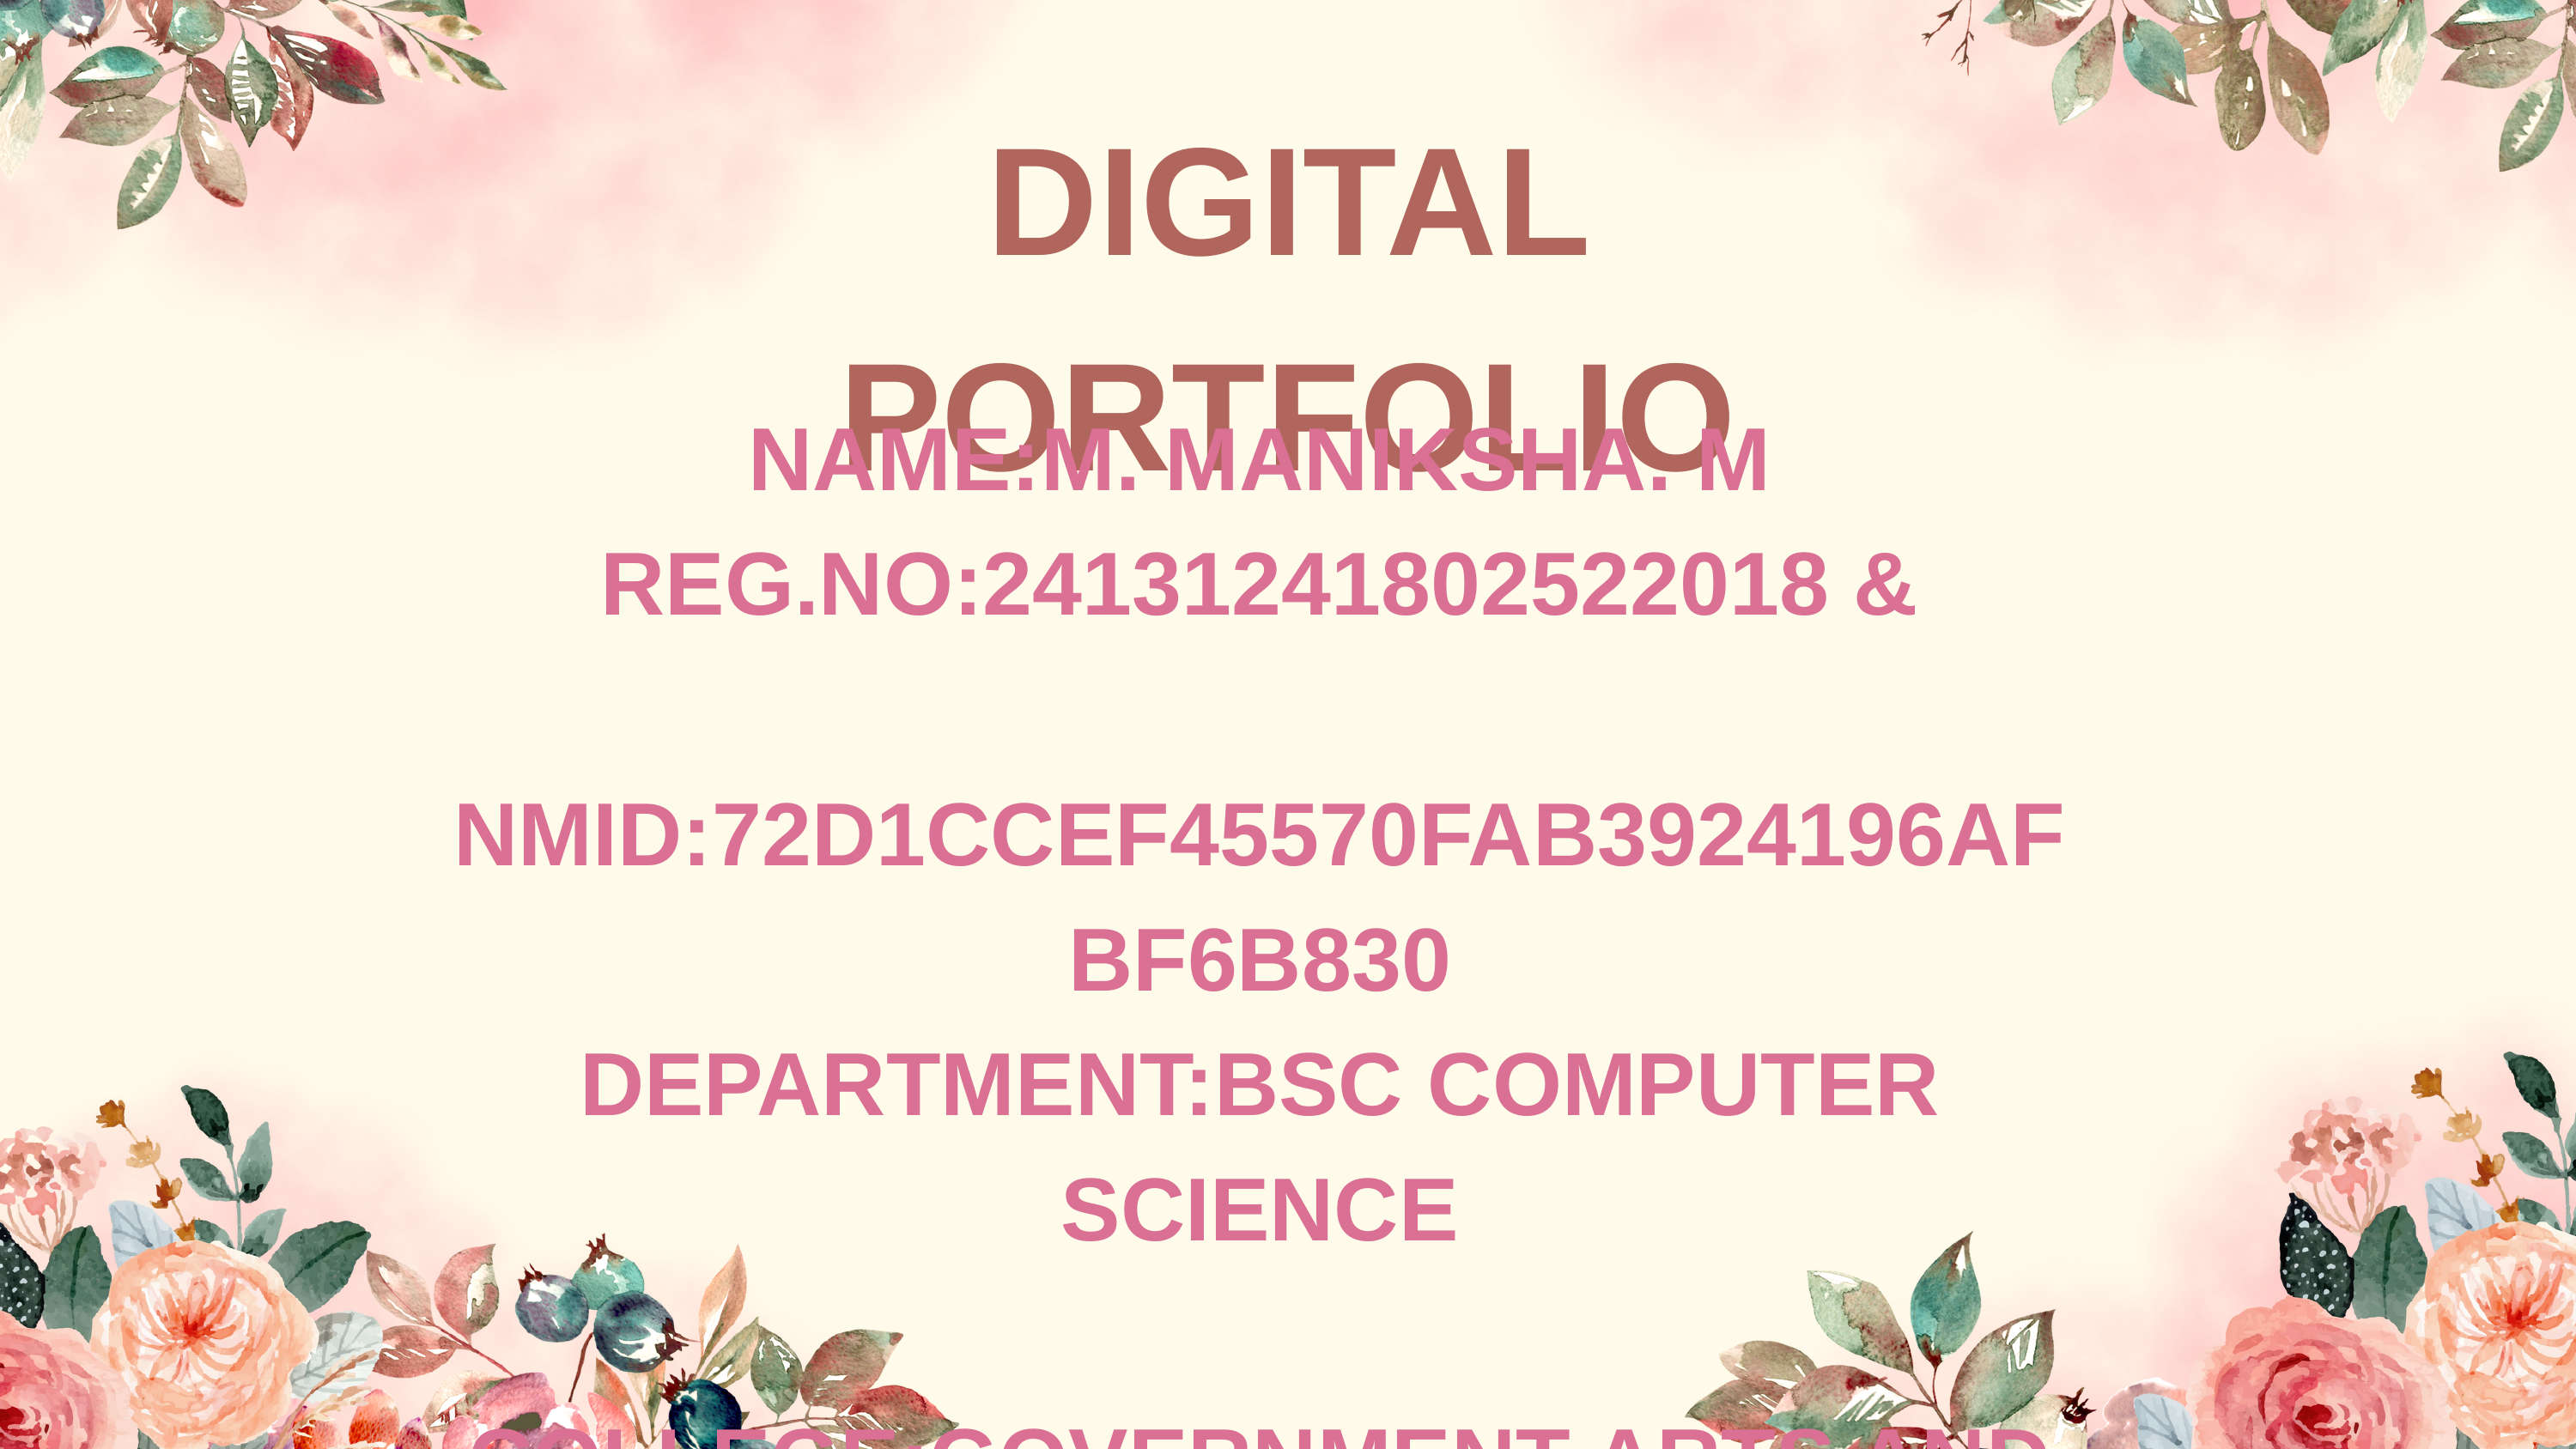

DIGITAL PORTFOLIO
NAME:M. MANIKSHA. M
REG.NO:24131241802522018 &
NMID:72D1CCEF45570FAB3924196AFBF6B830
DEPARTMENT:BSC COMPUTER SCIENCE
COLLEGE:GOVERNMENT ARTS AND SCIENCE
COLLEGE, VADALUR